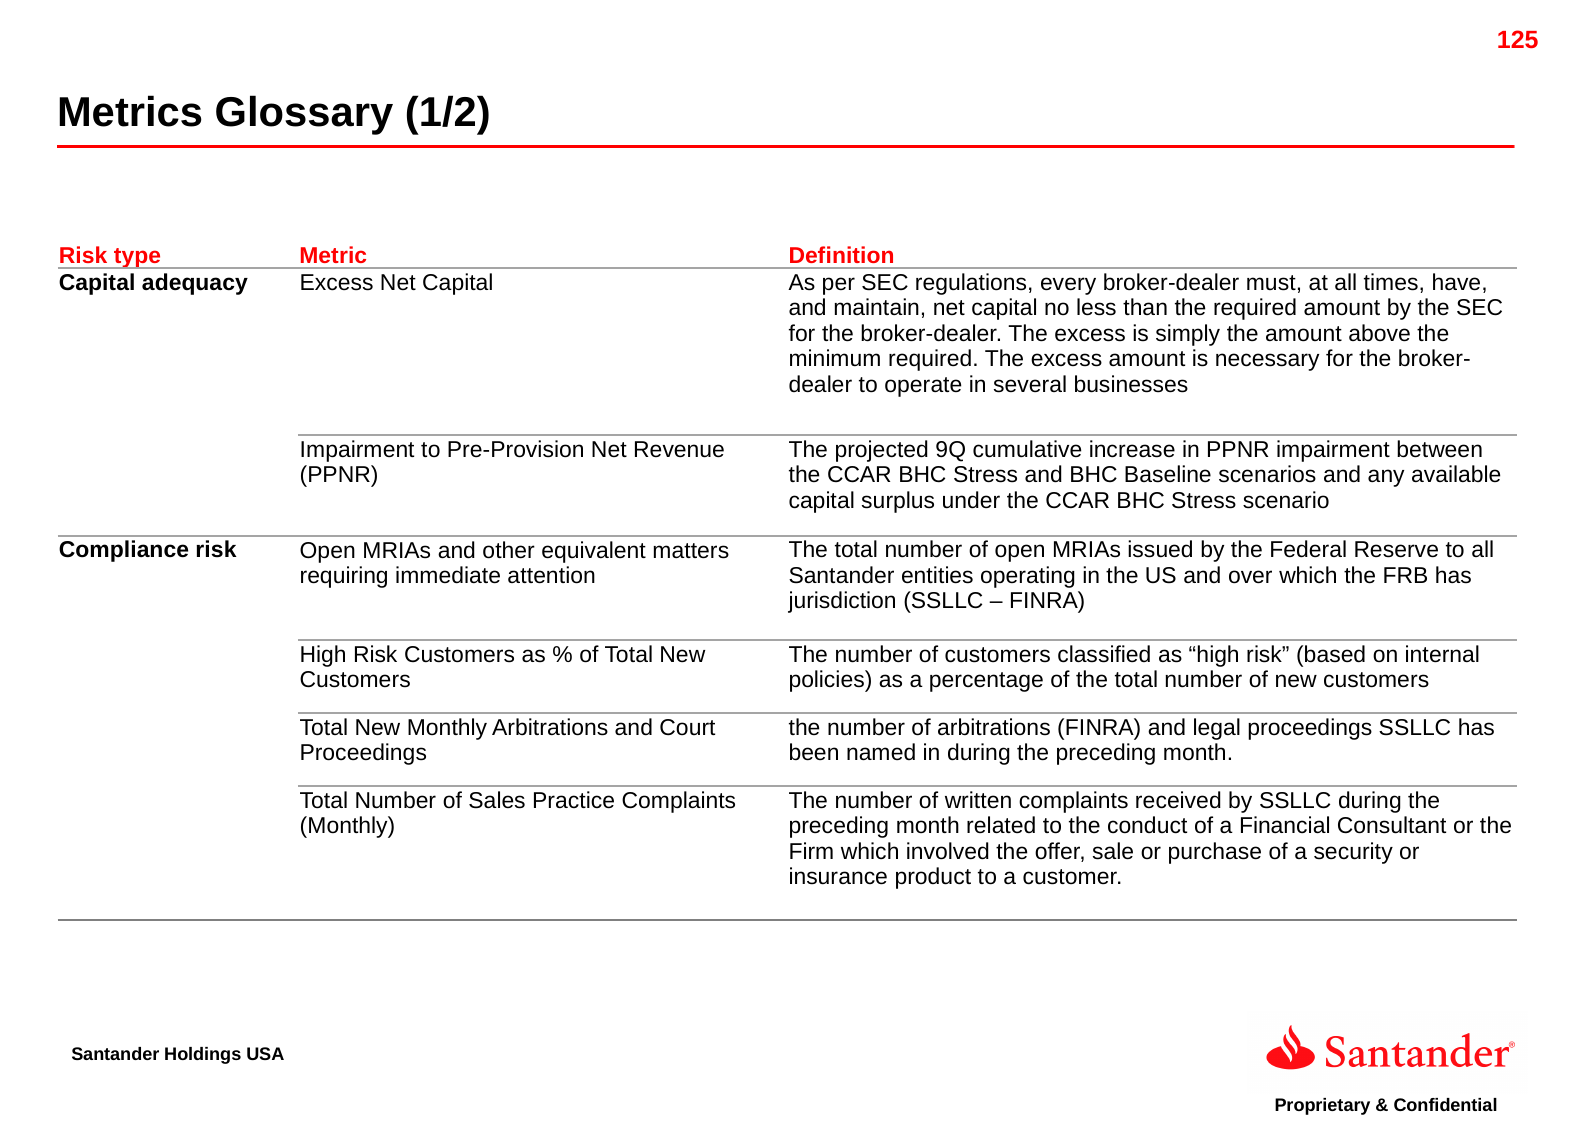

Metrics Glossary (1/2)
| Risk type | Metric | Definition |
| --- | --- | --- |
| Capital adequacy | Excess Net Capital | As per SEC regulations, every broker-dealer must, at all times, have, and maintain, net capital no less than the required amount by the SEC for the broker-dealer. The excess is simply the amount above the minimum required. The excess amount is necessary for the broker-dealer to operate in several businesses |
|  | Impairment to Pre-Provision Net Revenue (PPNR) | The projected 9Q cumulative increase in PPNR impairment between the CCAR BHC Stress and BHC Baseline scenarios and any available capital surplus under the CCAR BHC Stress scenario |
| Compliance risk | Open MRIAs and other equivalent matters requiring immediate attention | The total number of open MRIAs issued by the Federal Reserve to all Santander entities operating in the US and over which the FRB has jurisdiction (SSLLC – FINRA) |
|  | High Risk Customers as % of Total New Customers | The number of customers classified as “high risk” (based on internal policies) as a percentage of the total number of new customers |
|  | Total New Monthly Arbitrations and Court Proceedings | the number of arbitrations (FINRA) and legal proceedings SSLLC has been named in during the preceding month. |
|  | Total Number of Sales Practice Complaints (Monthly) | The number of written complaints received by SSLLC during the preceding month related to the conduct of a Financial Consultant or the Firm which involved the offer, sale or purchase of a security or insurance product to a customer. |